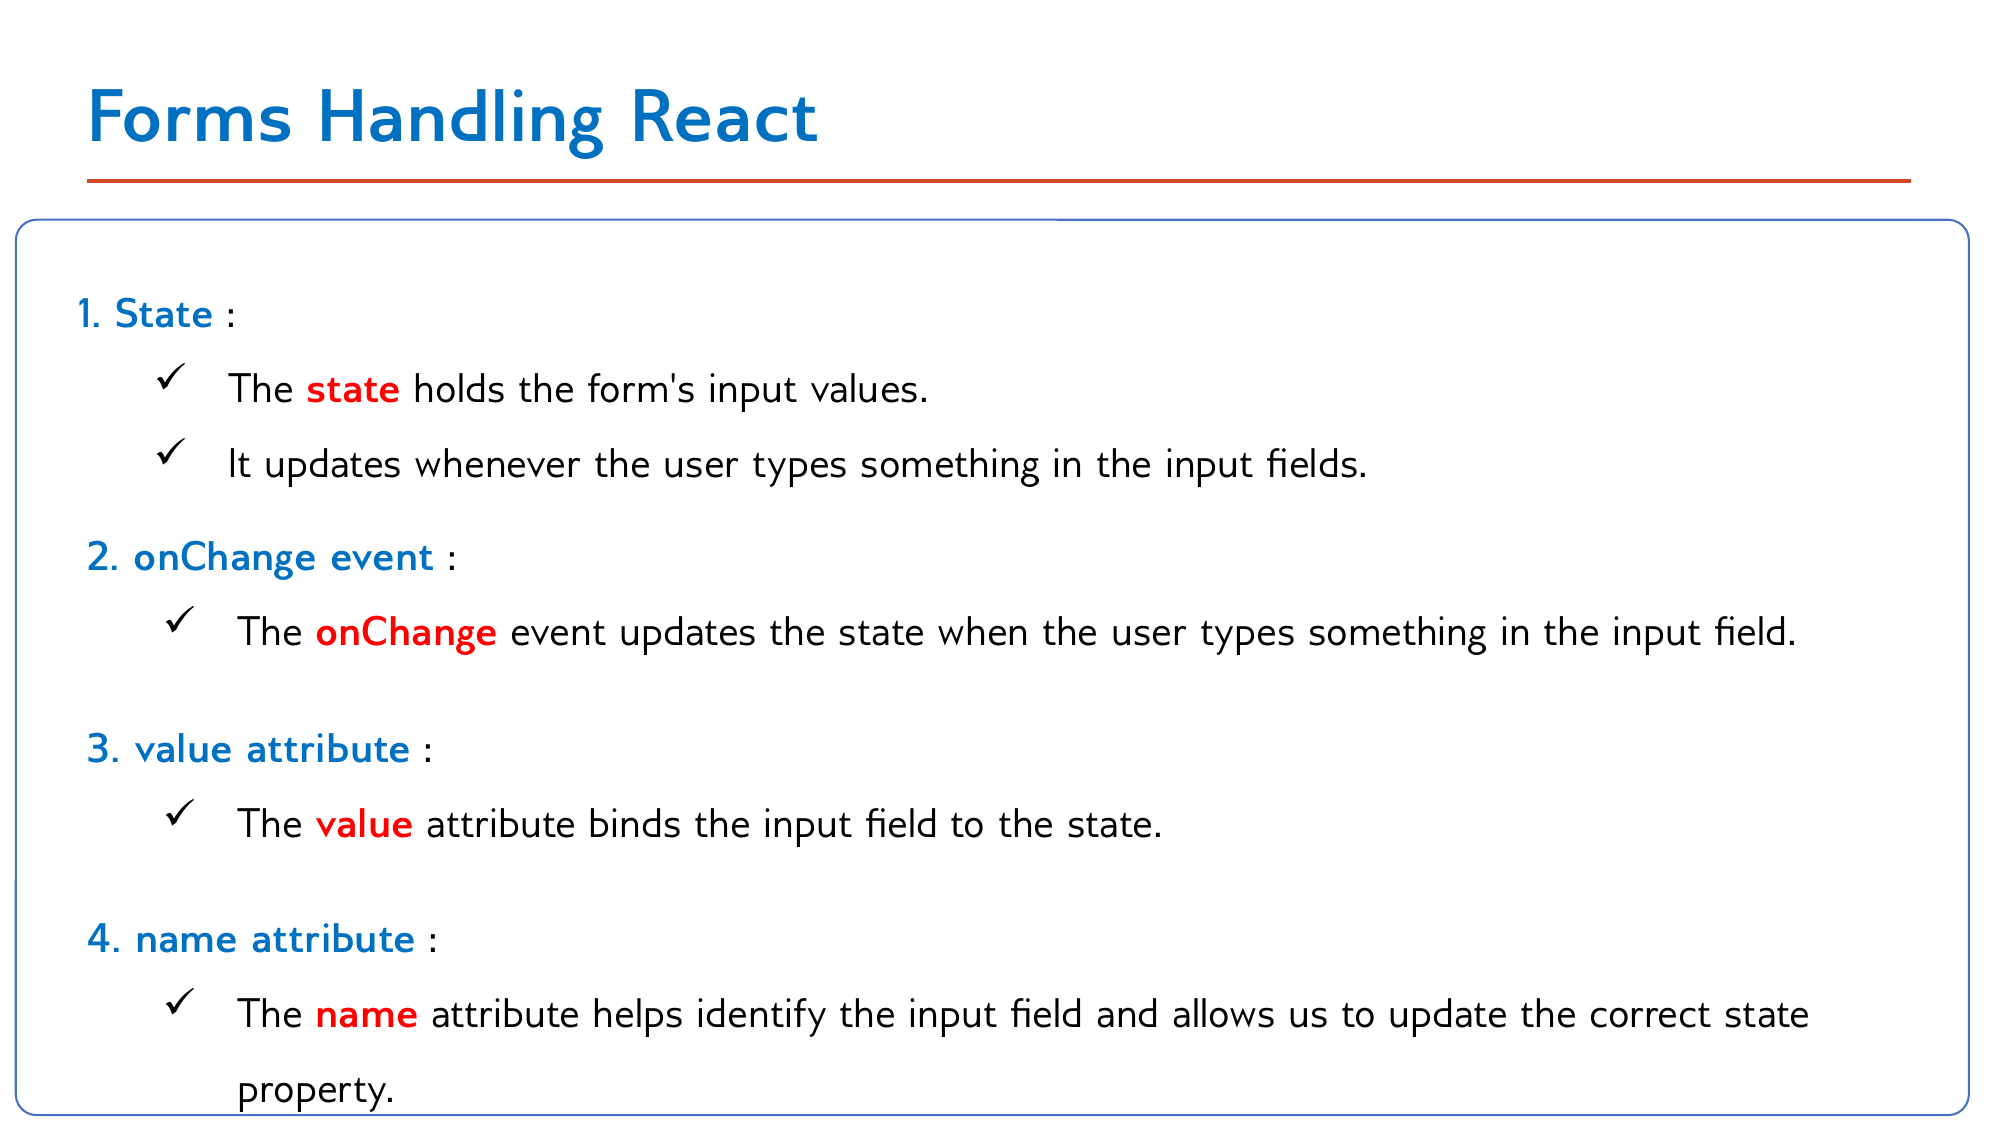

Forms Handling React

`
1. State :
The state holds the form's input values.
It updates whenever the user types something in the input fields.
2. onChange event :
The onChange event updates the state when the user types something in the input field.
3. value attribute :
The value attribute binds the input field to the state.
4. name attribute :
The name attribute helps identify the input field and allows us to update the correct state property.